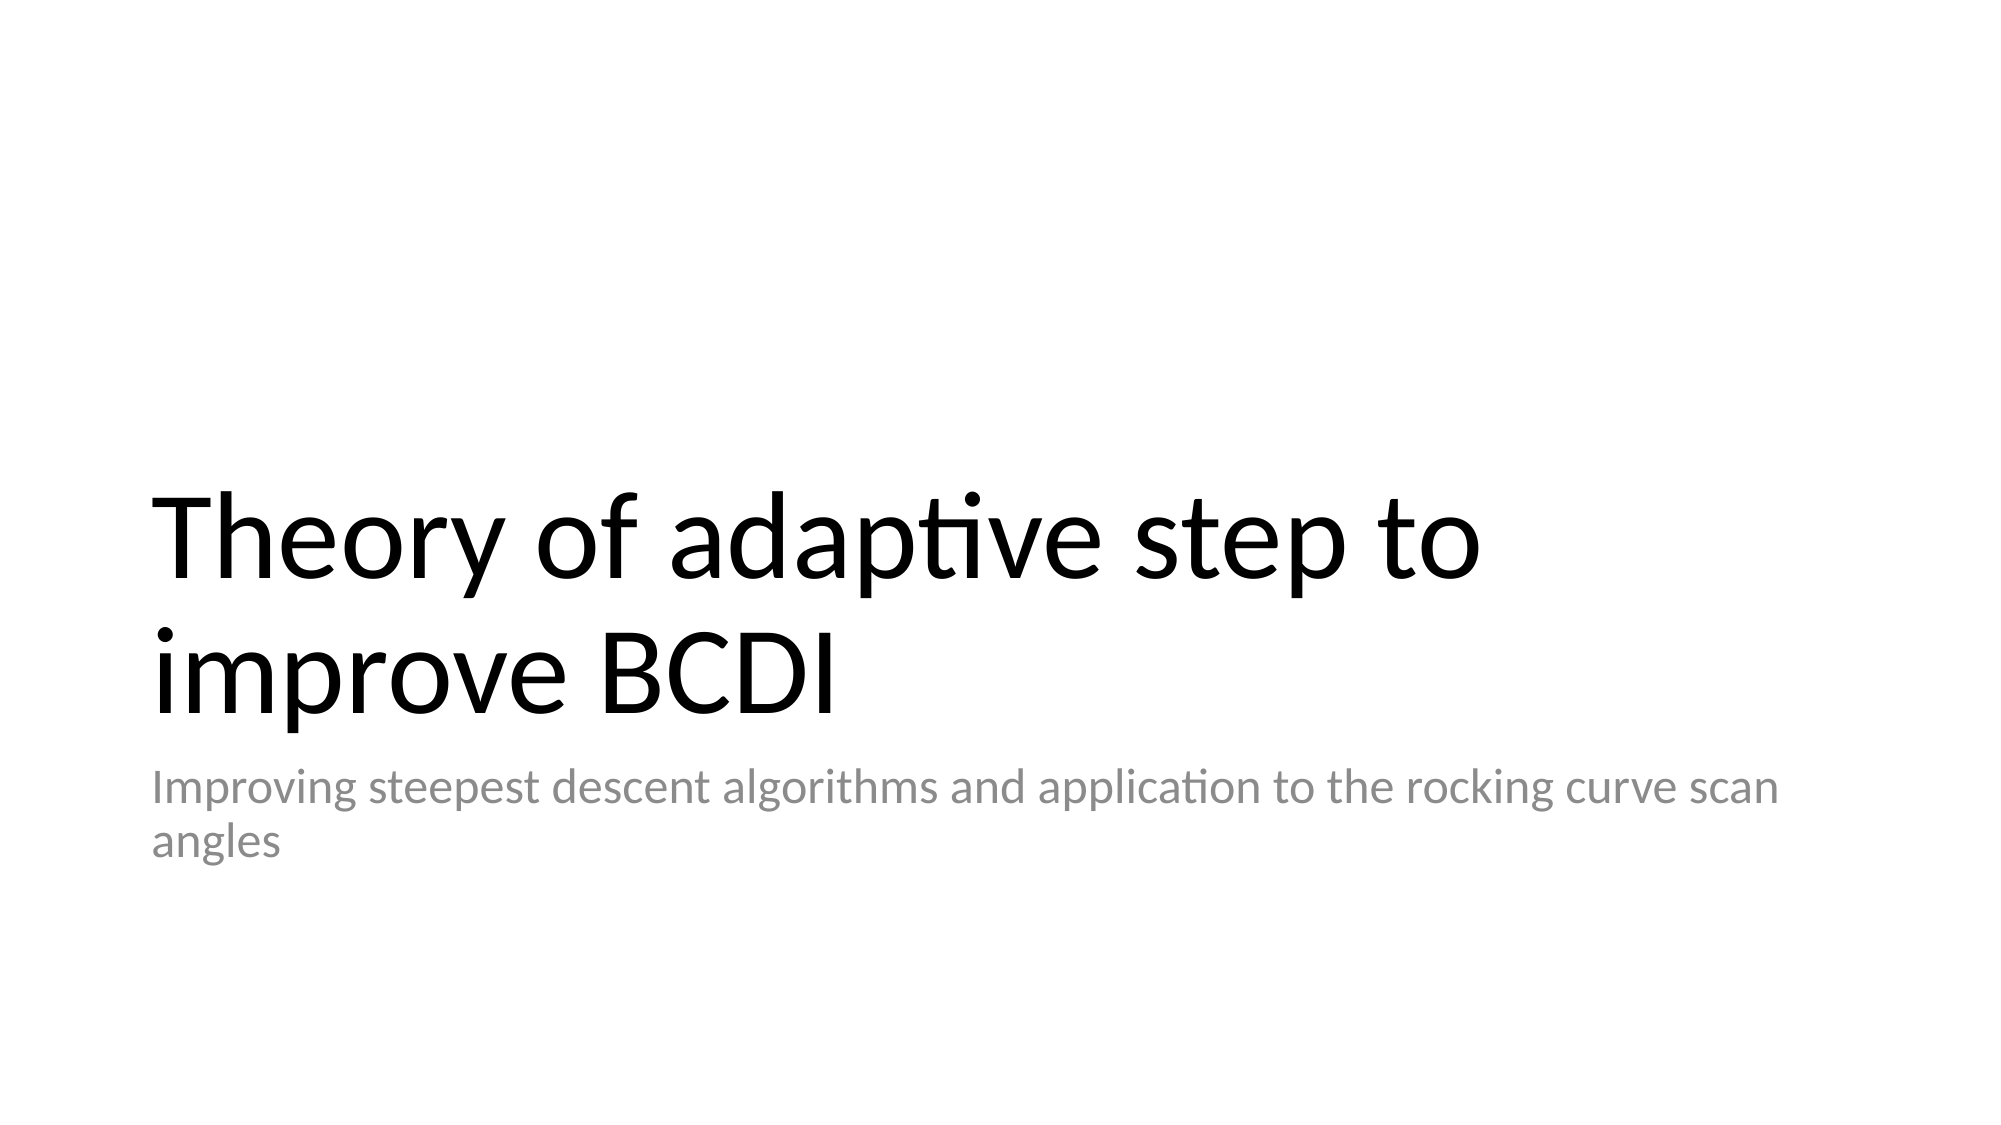

# Theory of adaptive step to improve BCDI
Improving steepest descent algorithms and application to the rocking curve scan angles